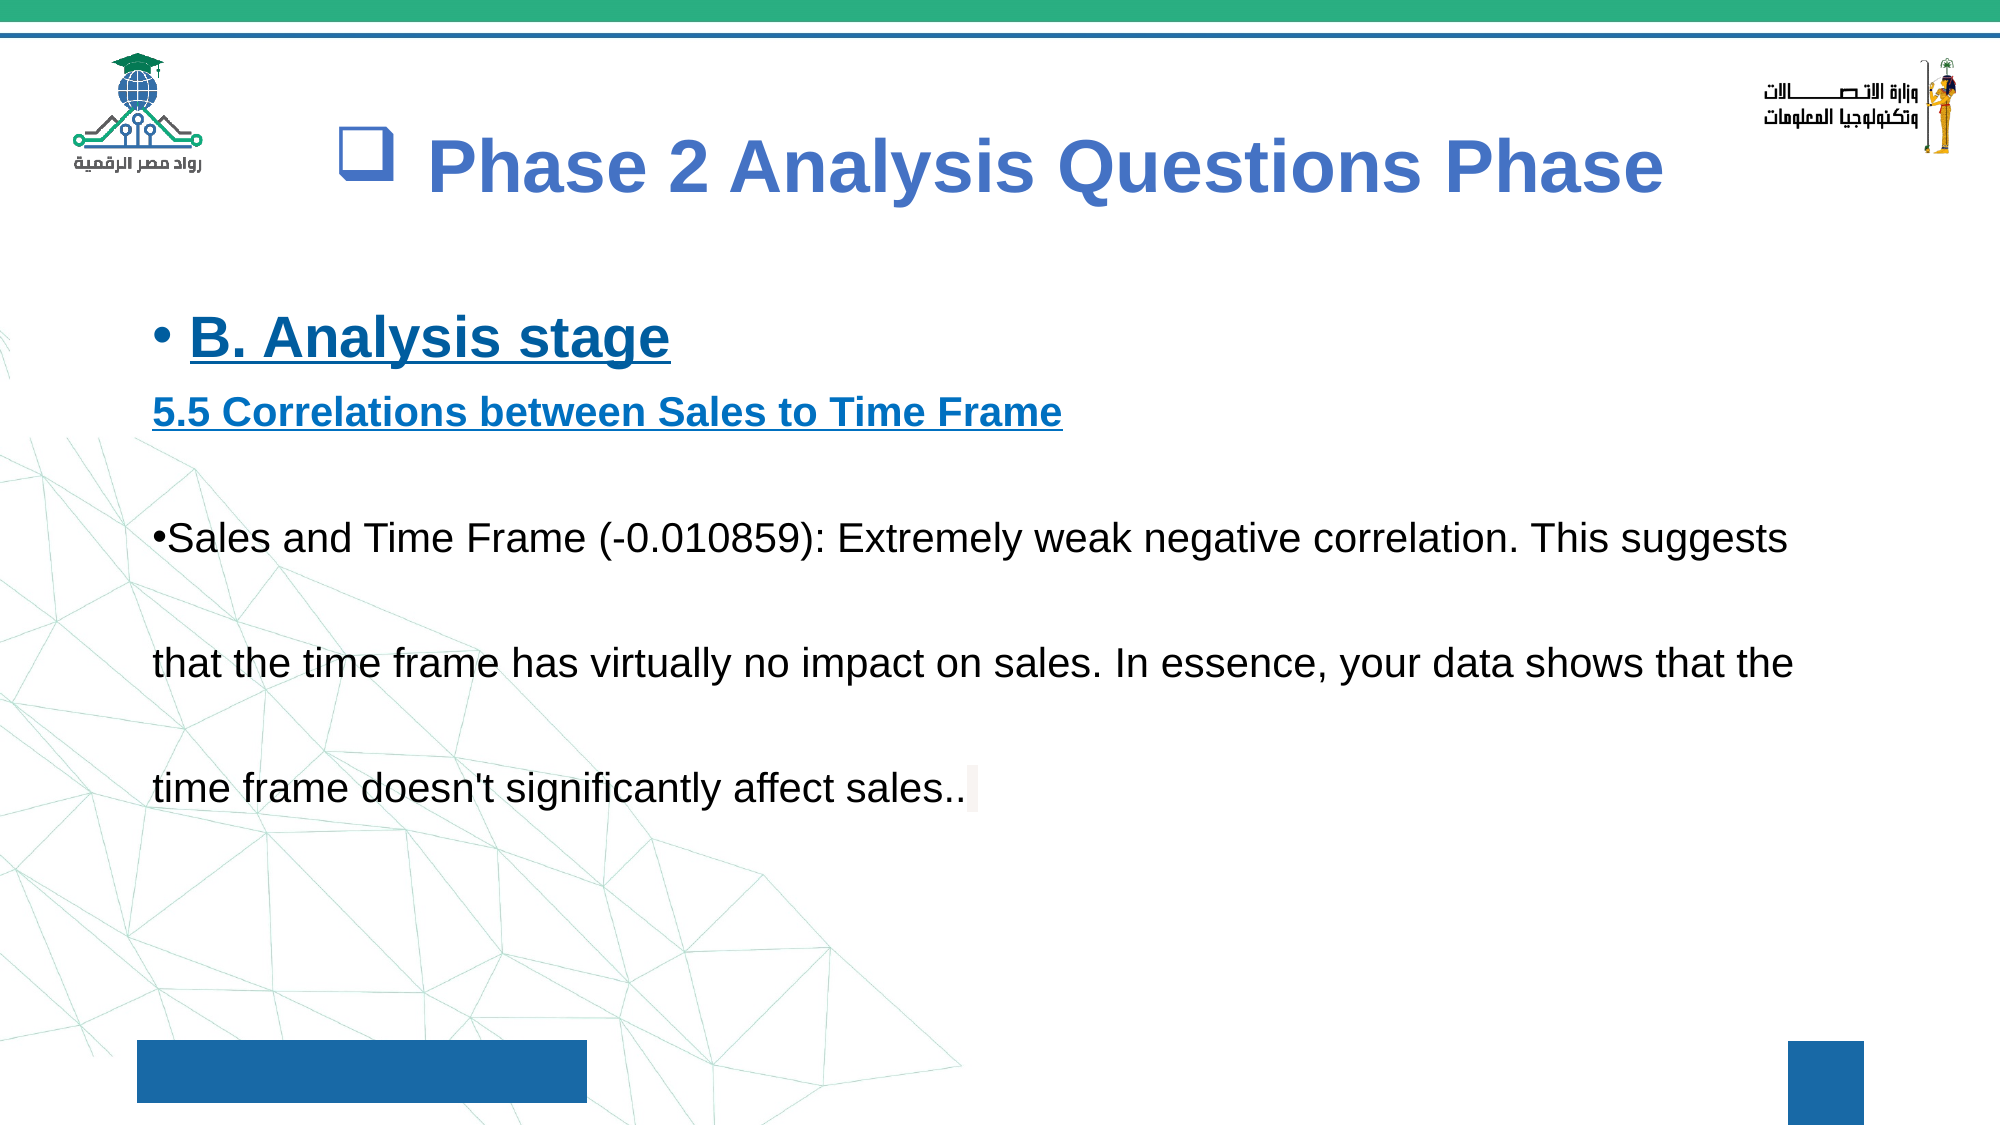

# Phase 2 Analysis Questions Phase
B. Analysis stage
5.5 Correlations between Sales to Time Frame
Sales and Time Frame (-0.010859): Extremely weak negative correlation. This suggests that the time frame has virtually no impact on sales. In essence, your data shows that the time frame doesn't significantly affect sales..